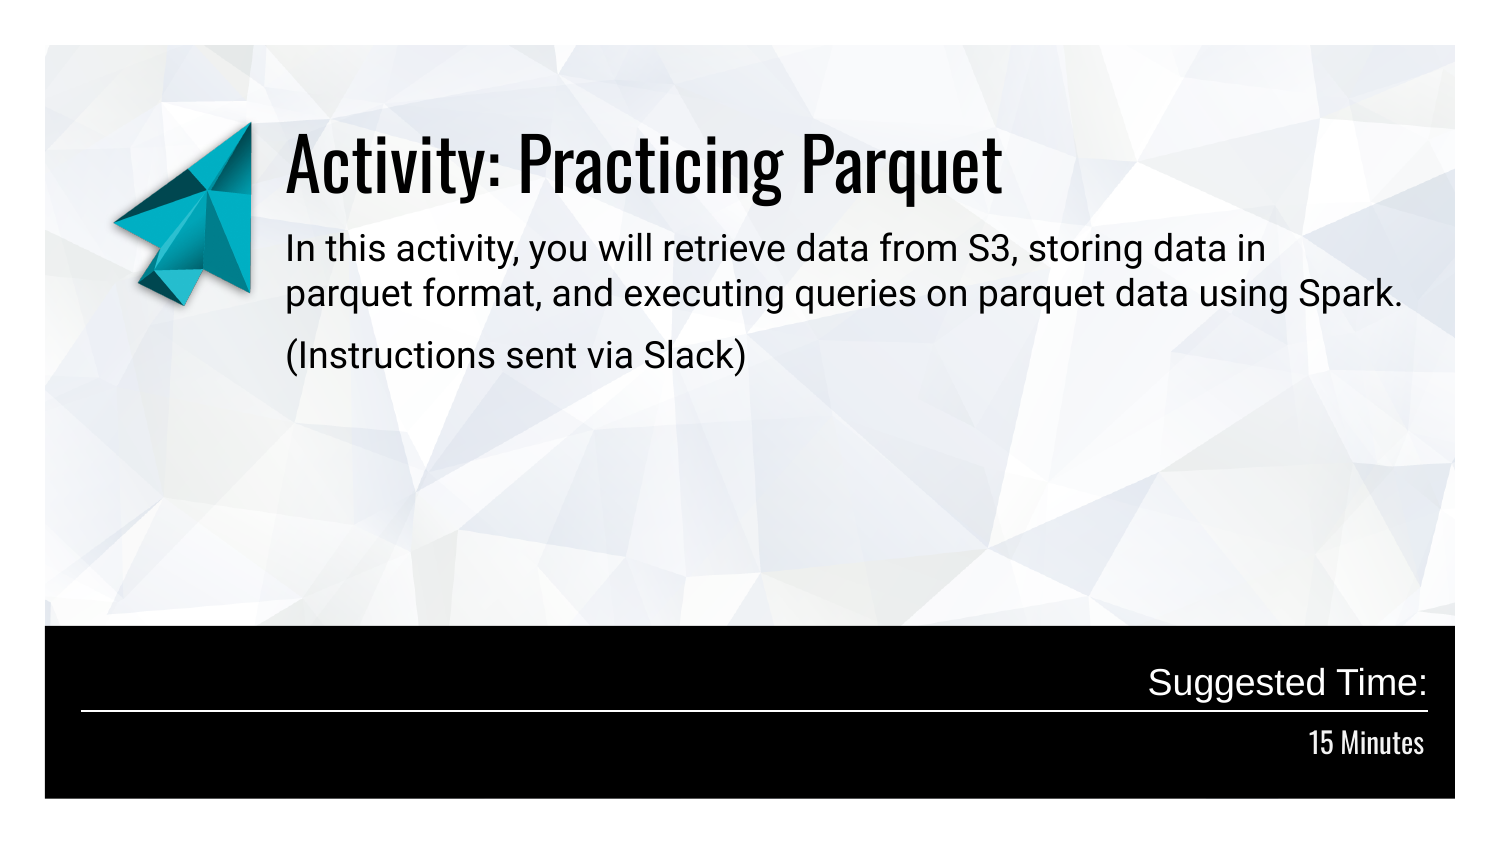

# Activity: Practicing Parquet
In this activity, you will retrieve data from S3, storing data in
parquet format, and executing queries on parquet data using Spark.
(Instructions sent via Slack)
15 Minutes